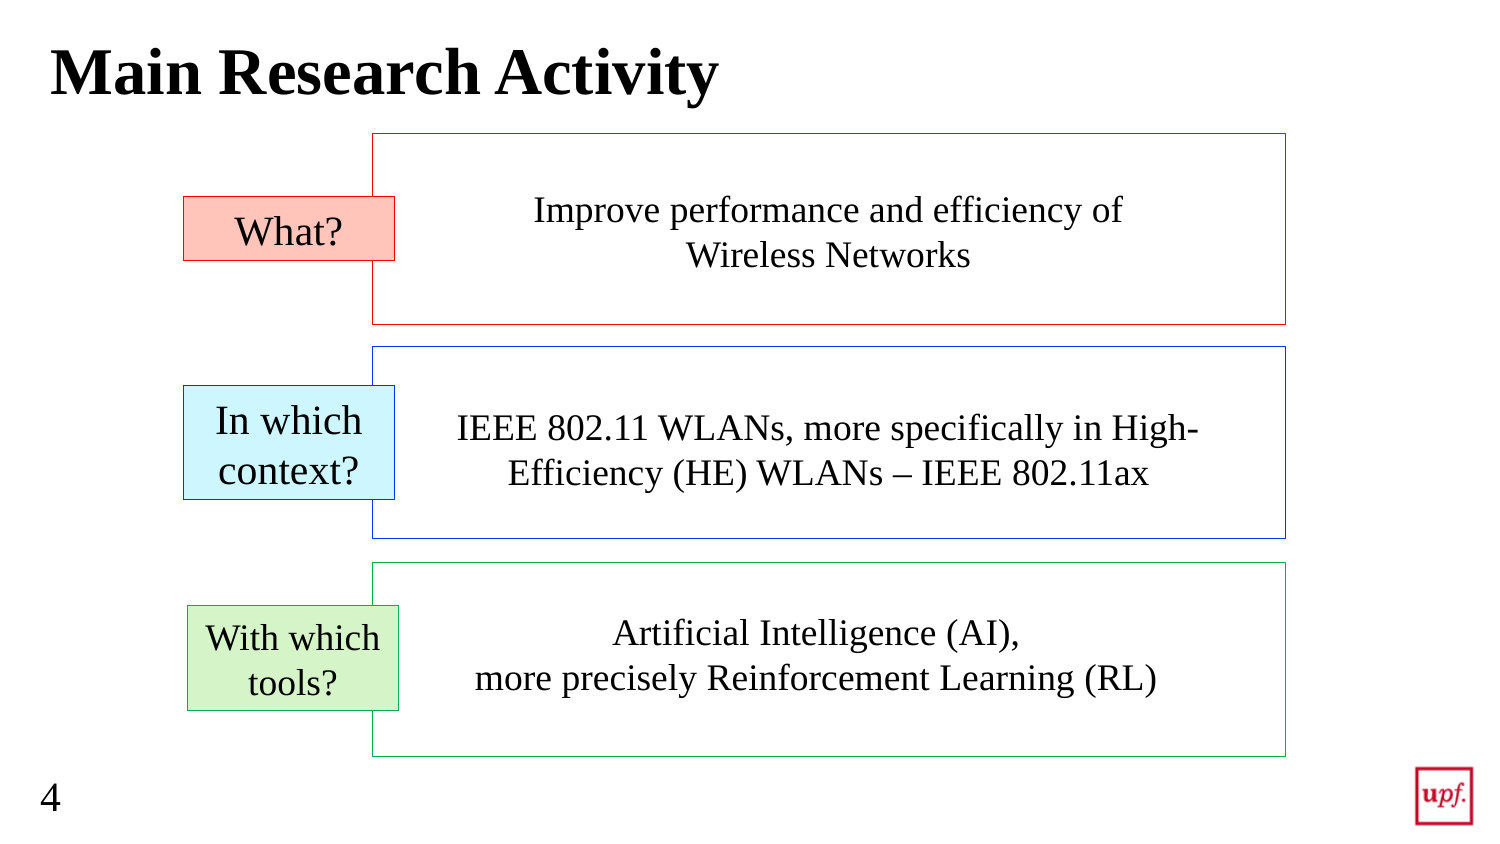

# Main Research Activity

Improve performance and efficiency of Wireless Networks
What?

IEEE 802.11 WLANs, more specifically in High-Efficiency (HE) WLANs – IEEE 802.11ax
In which context?

Artificial Intelligence (AI),
more precisely Reinforcement Learning (RL)
With which tools?
4